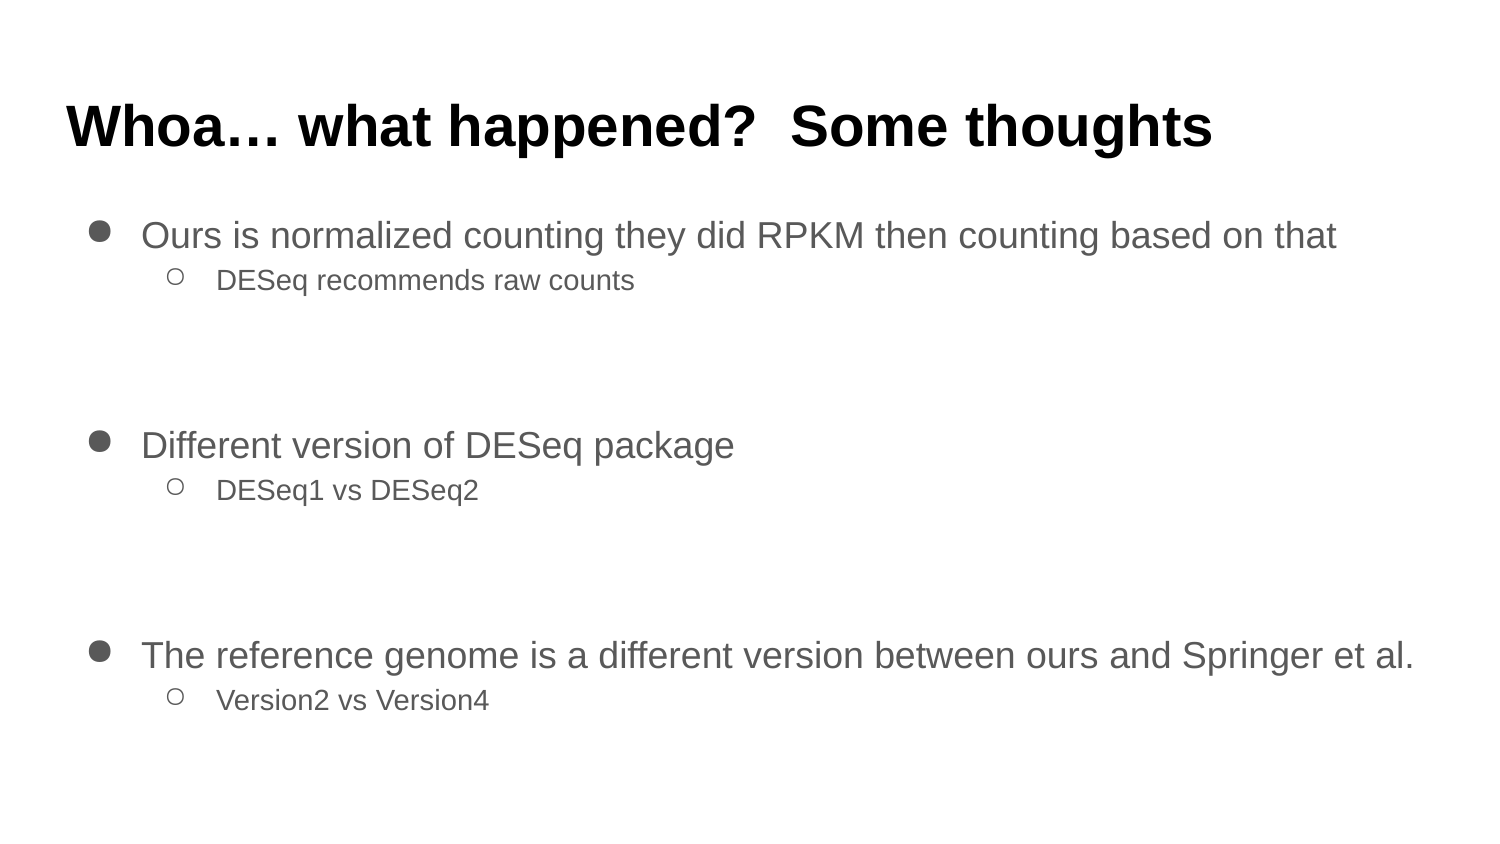

# Whoa… what happened?  Some thoughts
Ours is normalized counting they did RPKM then counting based on that
DESeq recommends raw counts

Different version of DESeq package
DESeq1 vs DESeq2

The reference genome is a different version between ours and Springer et al.
Version2 vs Version4